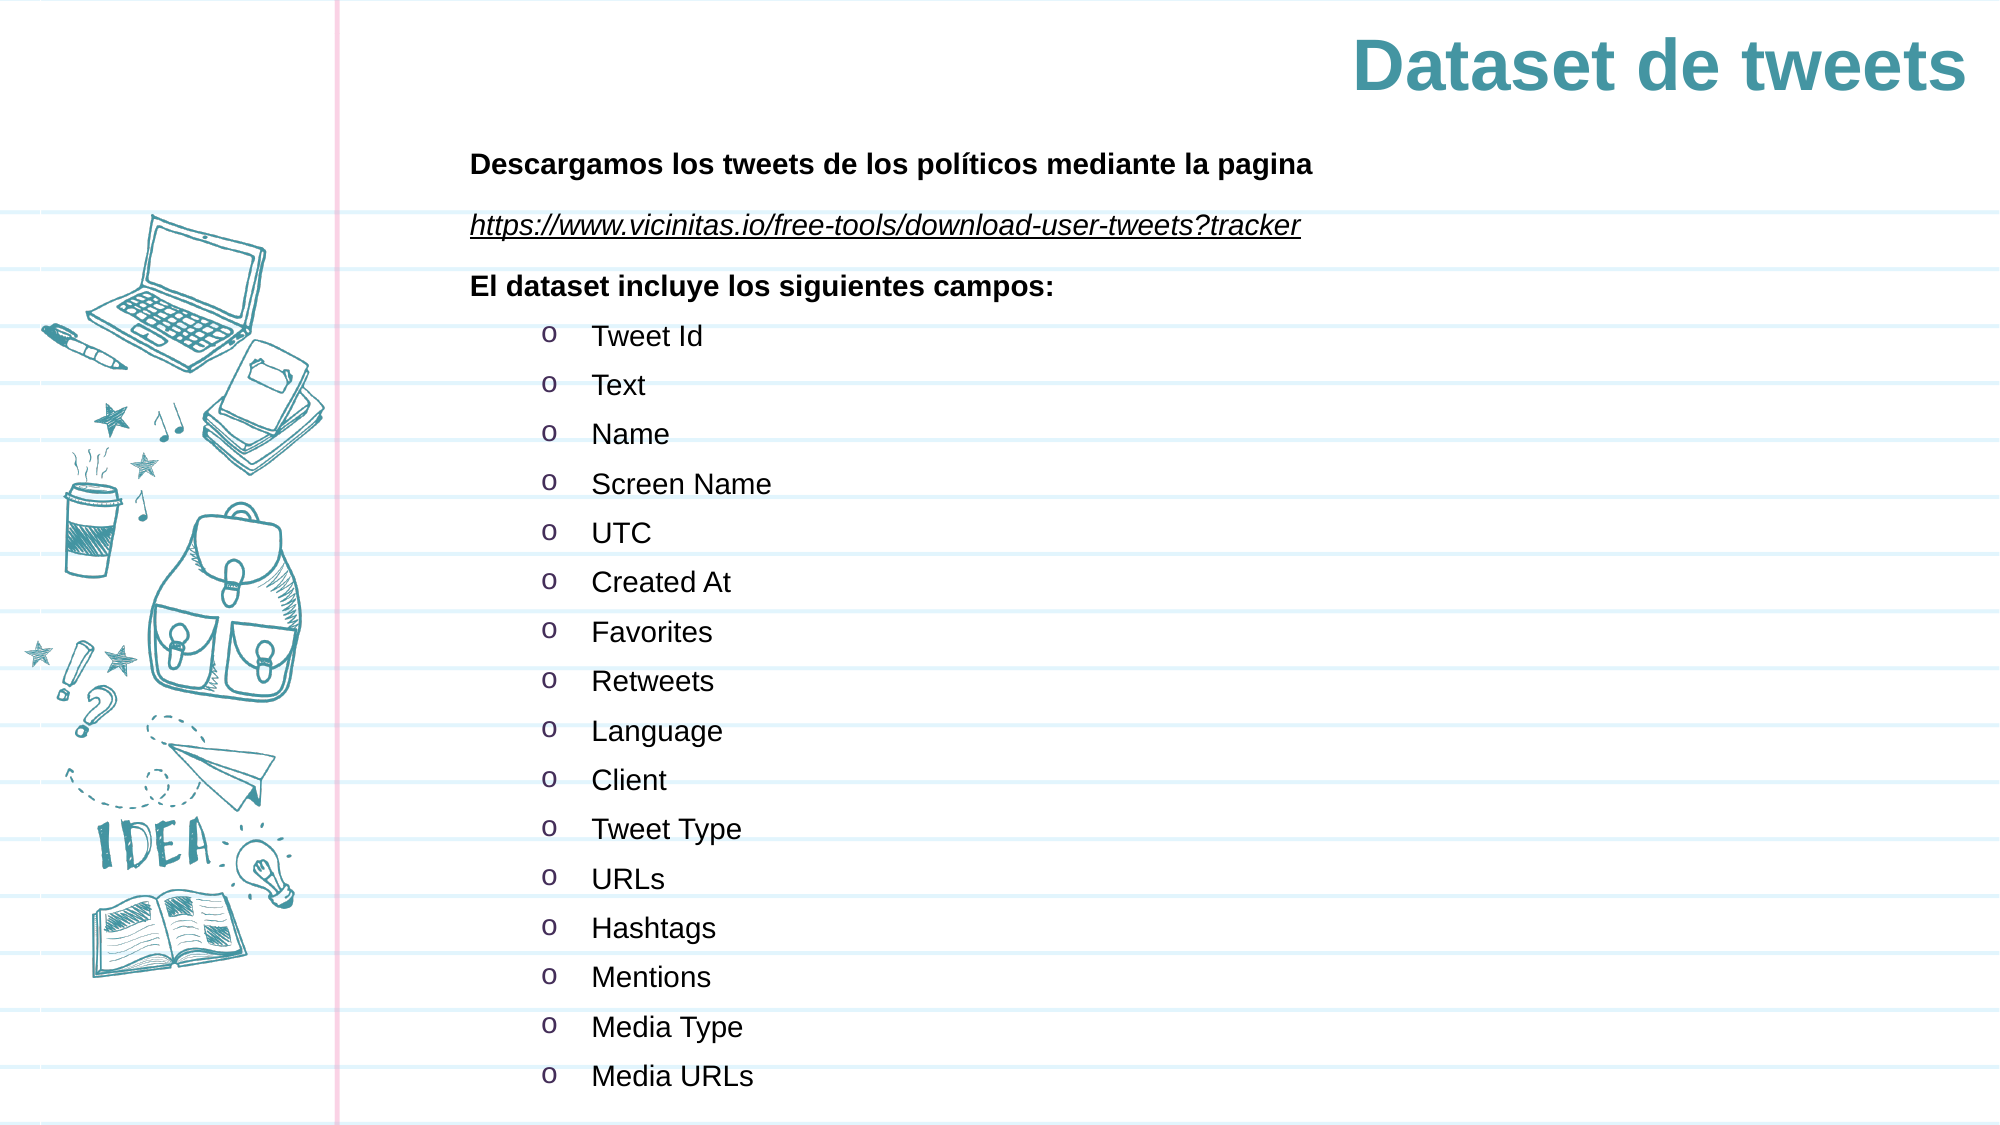

# Dataset de tweets
Descargamos los tweets de los políticos mediante la pagina
https://www.vicinitas.io/free-tools/download-user-tweets?tracker
El dataset incluye los siguientes campos:
Tweet Id
Text
Name
Screen Name
UTC
Created At
Favorites
Retweets
Language
Client
Tweet Type
URLs
Hashtags
Mentions
Media Type
Media URLs